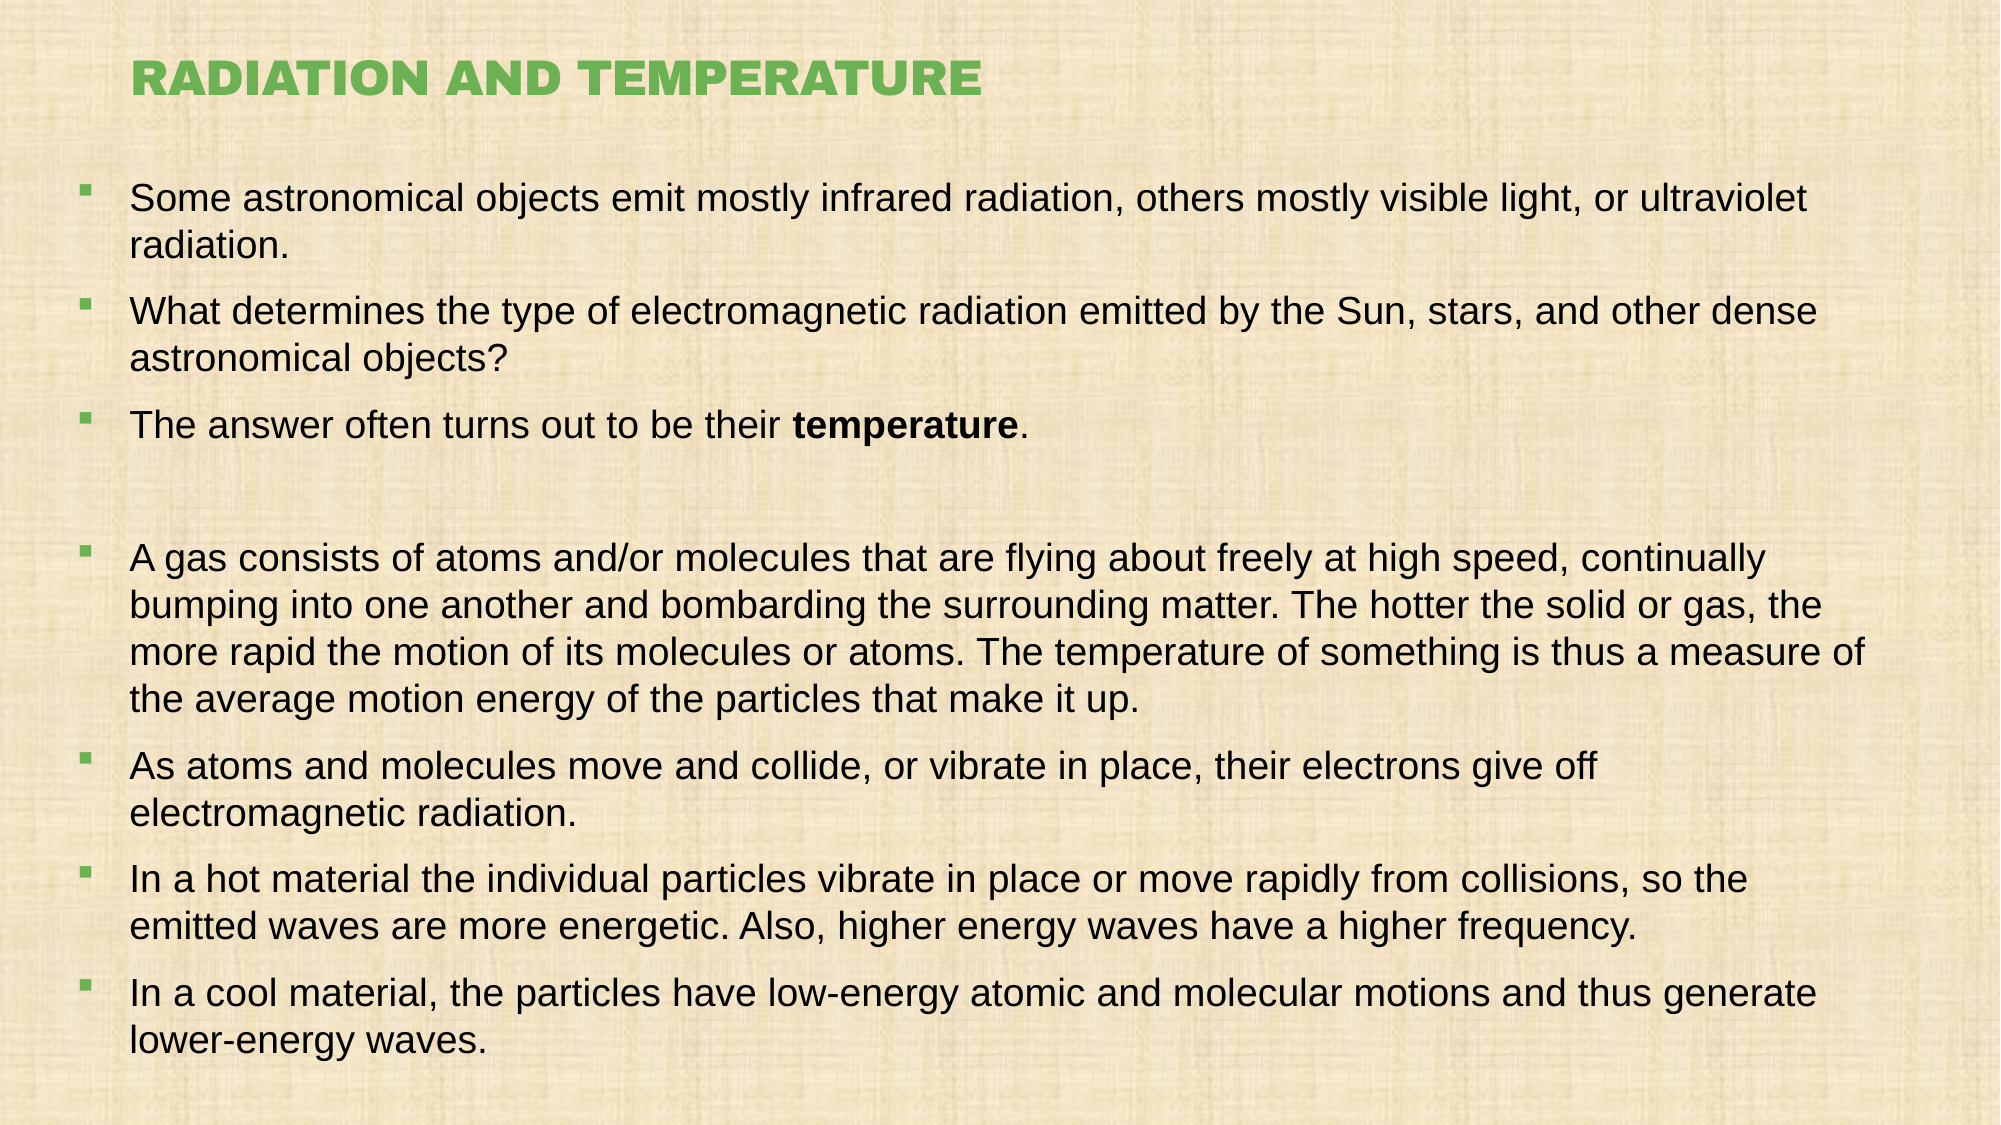

# Radiation and temperature
Some astronomical objects emit mostly infrared radiation, others mostly visible light, or ultraviolet radiation.
What determines the type of electromagnetic radiation emitted by the Sun, stars, and other dense astronomical objects?
The answer often turns out to be their temperature.

A gas consists of atoms and/or molecules that are flying about freely at high speed, continually bumping into one another and bombarding the surrounding matter. The hotter the solid or gas, the more rapid the motion of its molecules or atoms. The temperature of something is thus a measure of the average motion energy of the particles that make it up.
As atoms and molecules move and collide, or vibrate in place, their electrons give off electromagnetic radiation.
In a hot material the individual particles vibrate in place or move rapidly from collisions, so the emitted waves are more energetic. Also, higher energy waves have a higher frequency.
In a cool material, the particles have low-energy atomic and molecular motions and thus generate lower-energy waves.